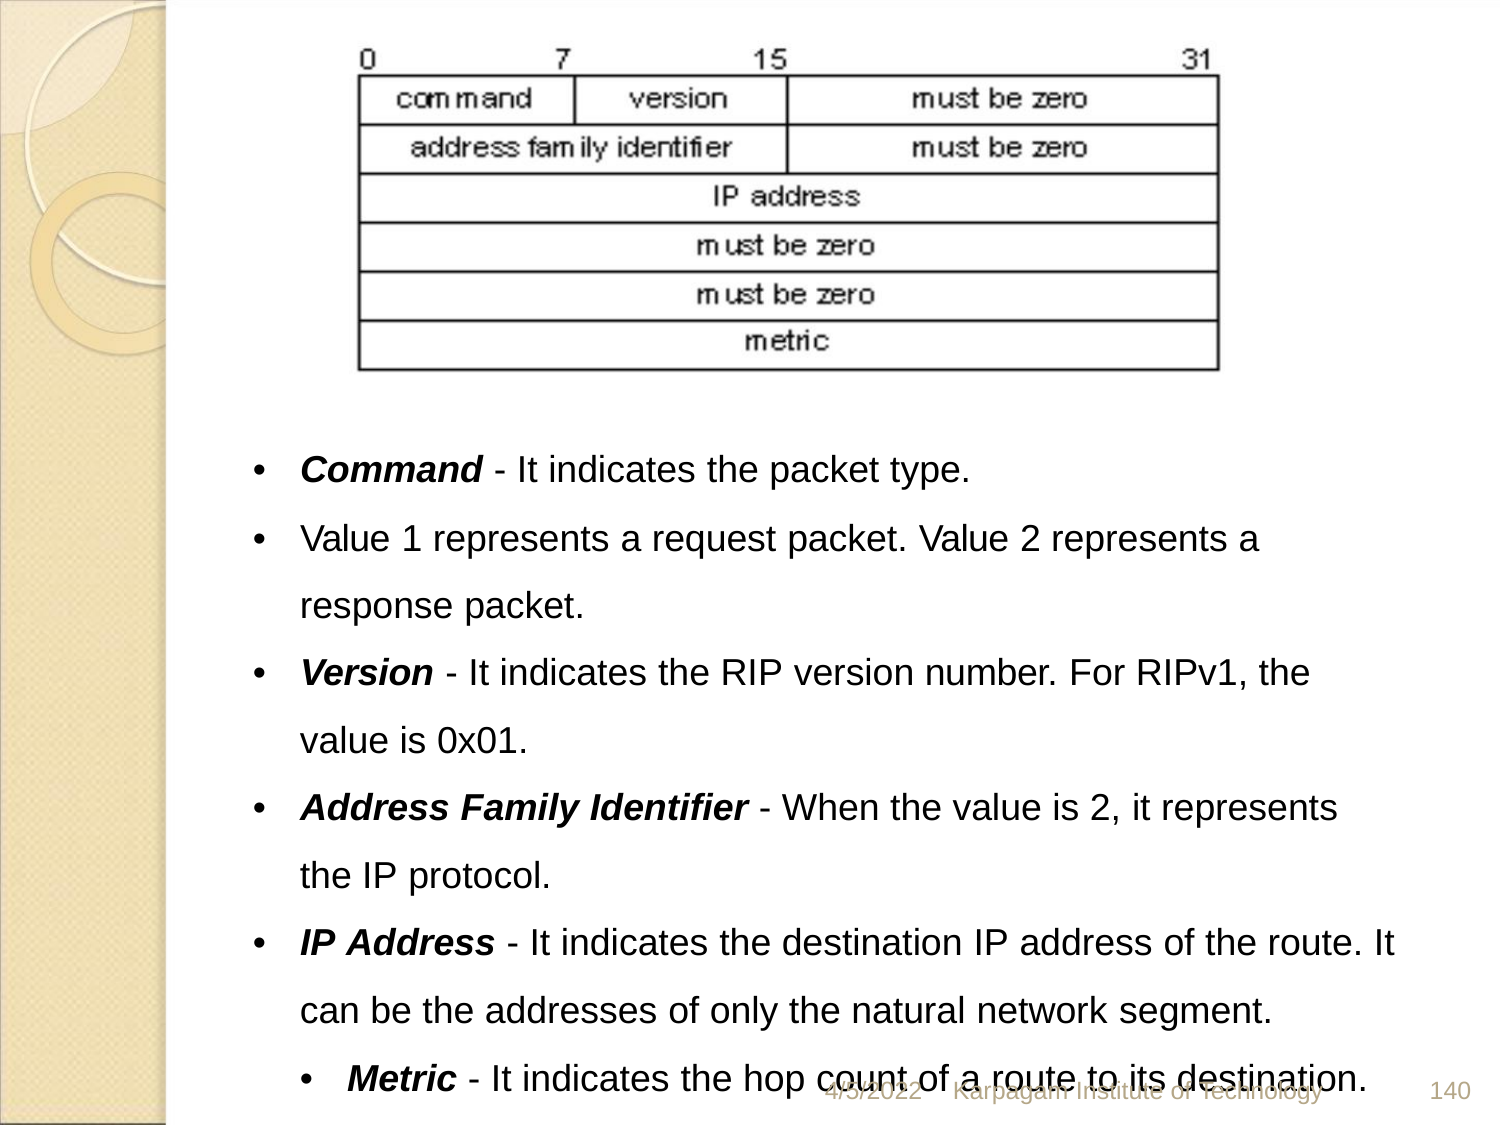

• Command - It indicates the packet type.
• Value 1 represents a request packet. Value 2 represents a
response packet.
• Version - It indicates the RIP version number. For RIPv1, the
value is 0x01.
• Address Family Identifier - When the value is 2, it represents
the IP protocol.
• IP Address - It indicates the destination IP address of the route. It
can be the addresses of only the natural network segment.
• Metric - It indicates the hop count of a route to its destination.
4/5/2022 Karpagam Institute of Technology
140